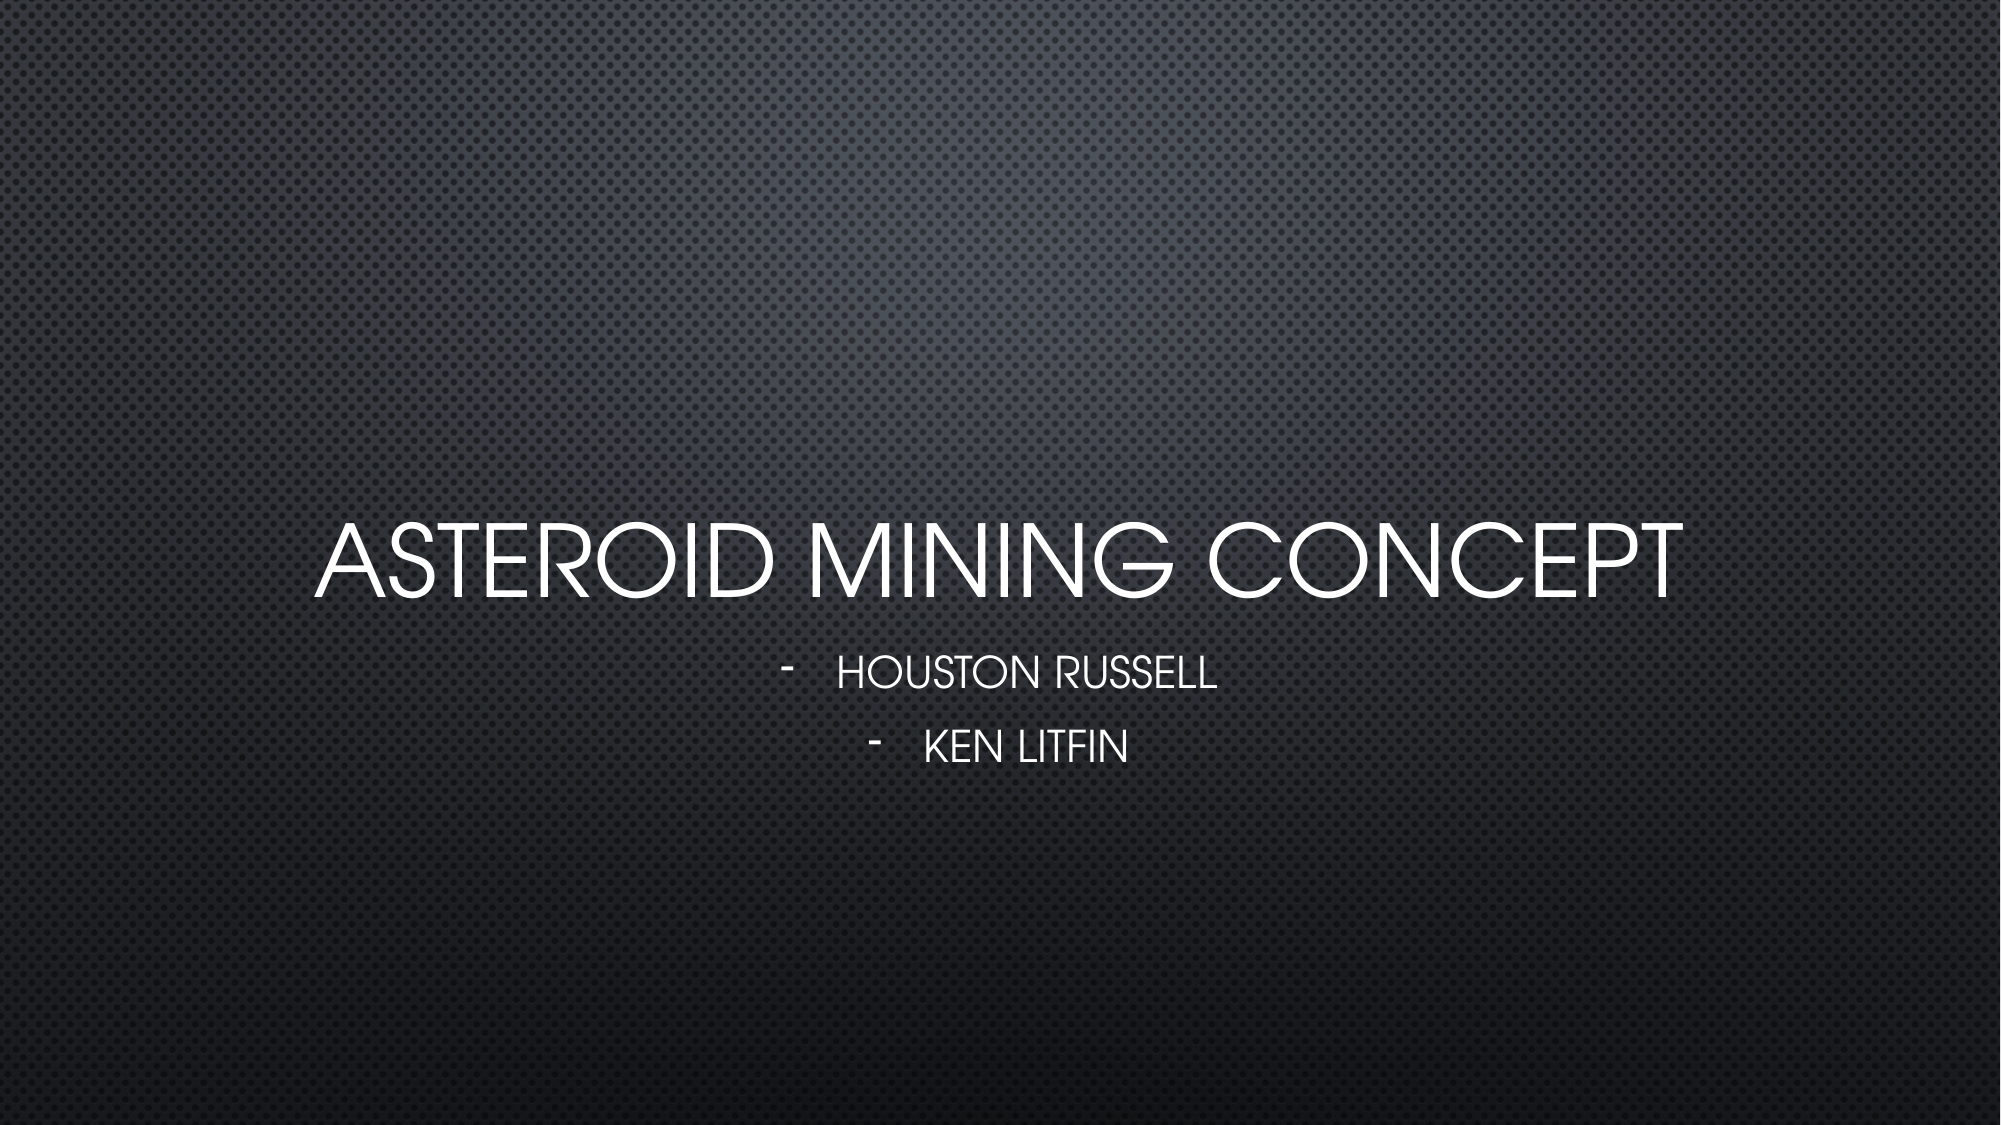

# Asteroid Mining Concept
Houston Russell
Ken Litfin